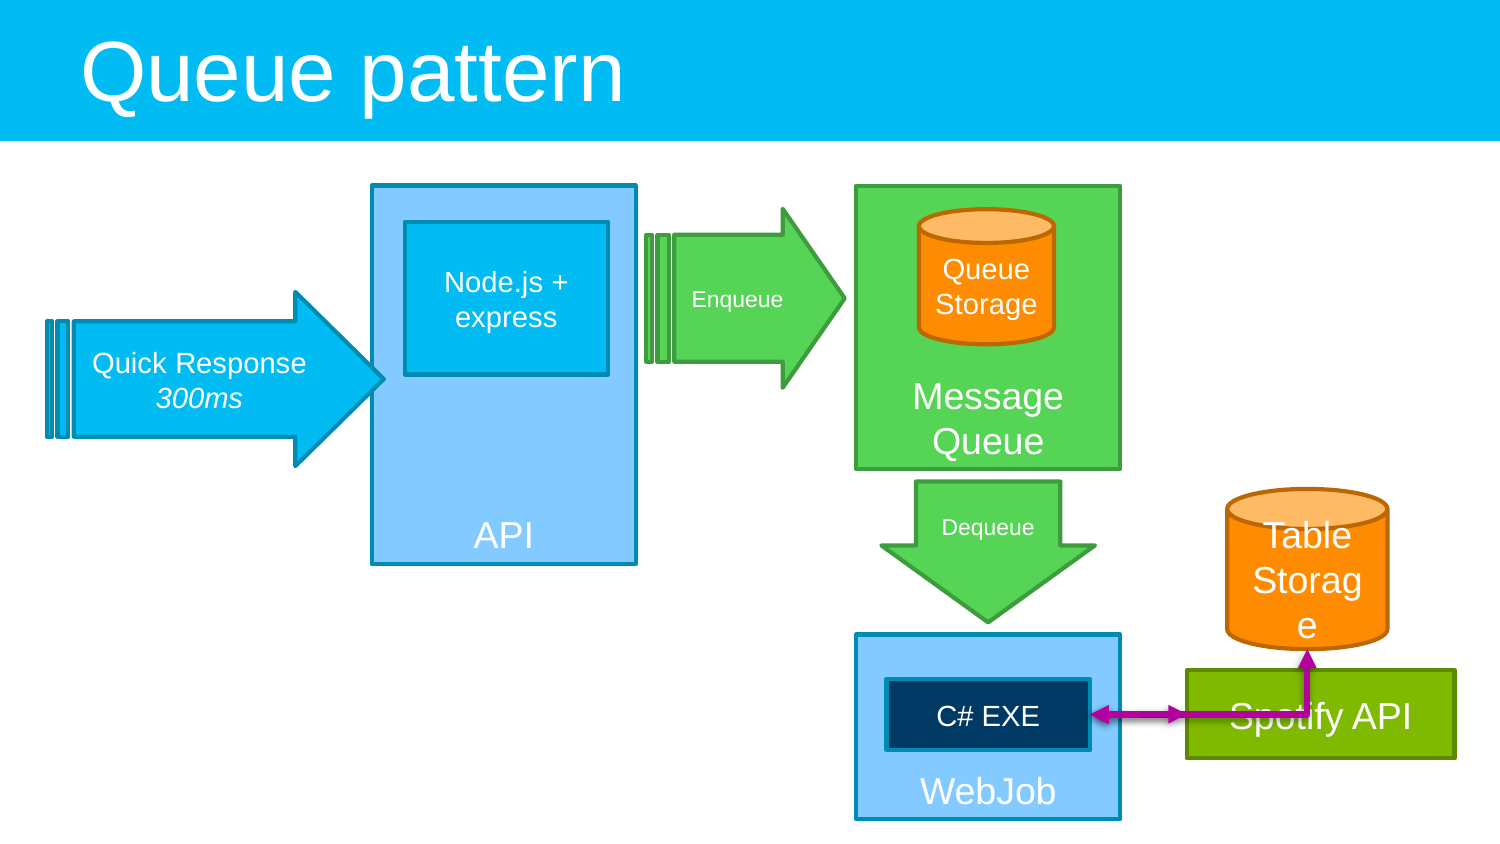

# Queue pattern
API
Message Queue
Enqueue
Queue Storage
Node.js + express
Quick Response
300ms
Dequeue
Table Storage
WebJob
Spotify API
C# EXE